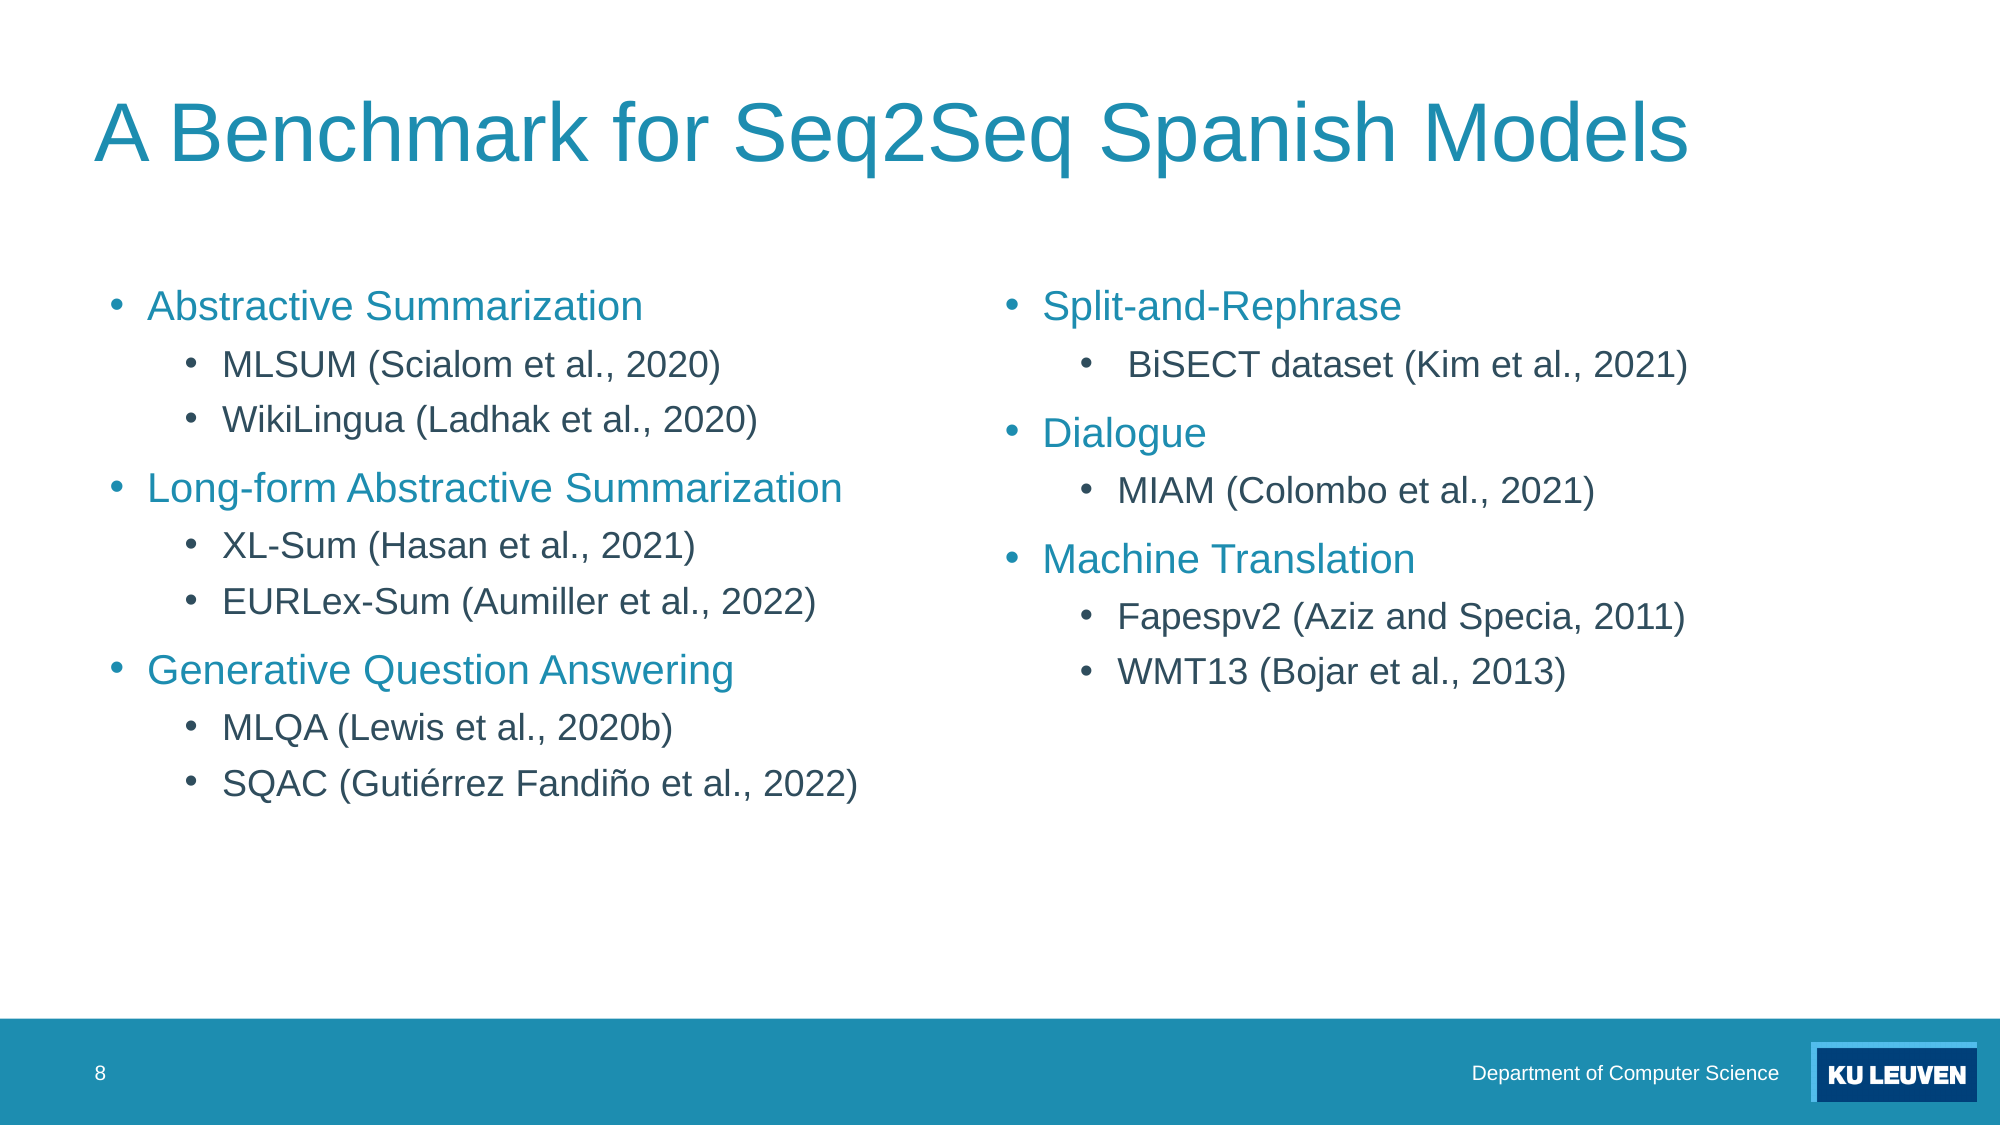

# A Benchmark for Seq2Seq Spanish Models
Abstractive Summarization
MLSUM (Scialom et al., 2020)
WikiLingua (Ladhak et al., 2020)
Long-form Abstractive Summarization
XL-Sum (Hasan et al., 2021)
EURLex-Sum (Aumiller et al., 2022)
Generative Question Answering
MLQA (Lewis et al., 2020b)
SQAC (Gutiérrez Fandiño et al., 2022)
Split-and-Rephrase
 BiSECT dataset (Kim et al., 2021)
Dialogue
MIAM (Colombo et al., 2021)
Machine Translation
Fapespv2 (Aziz and Specia, 2011)
WMT13 (Bojar et al., 2013)
8
Department of Computer Science